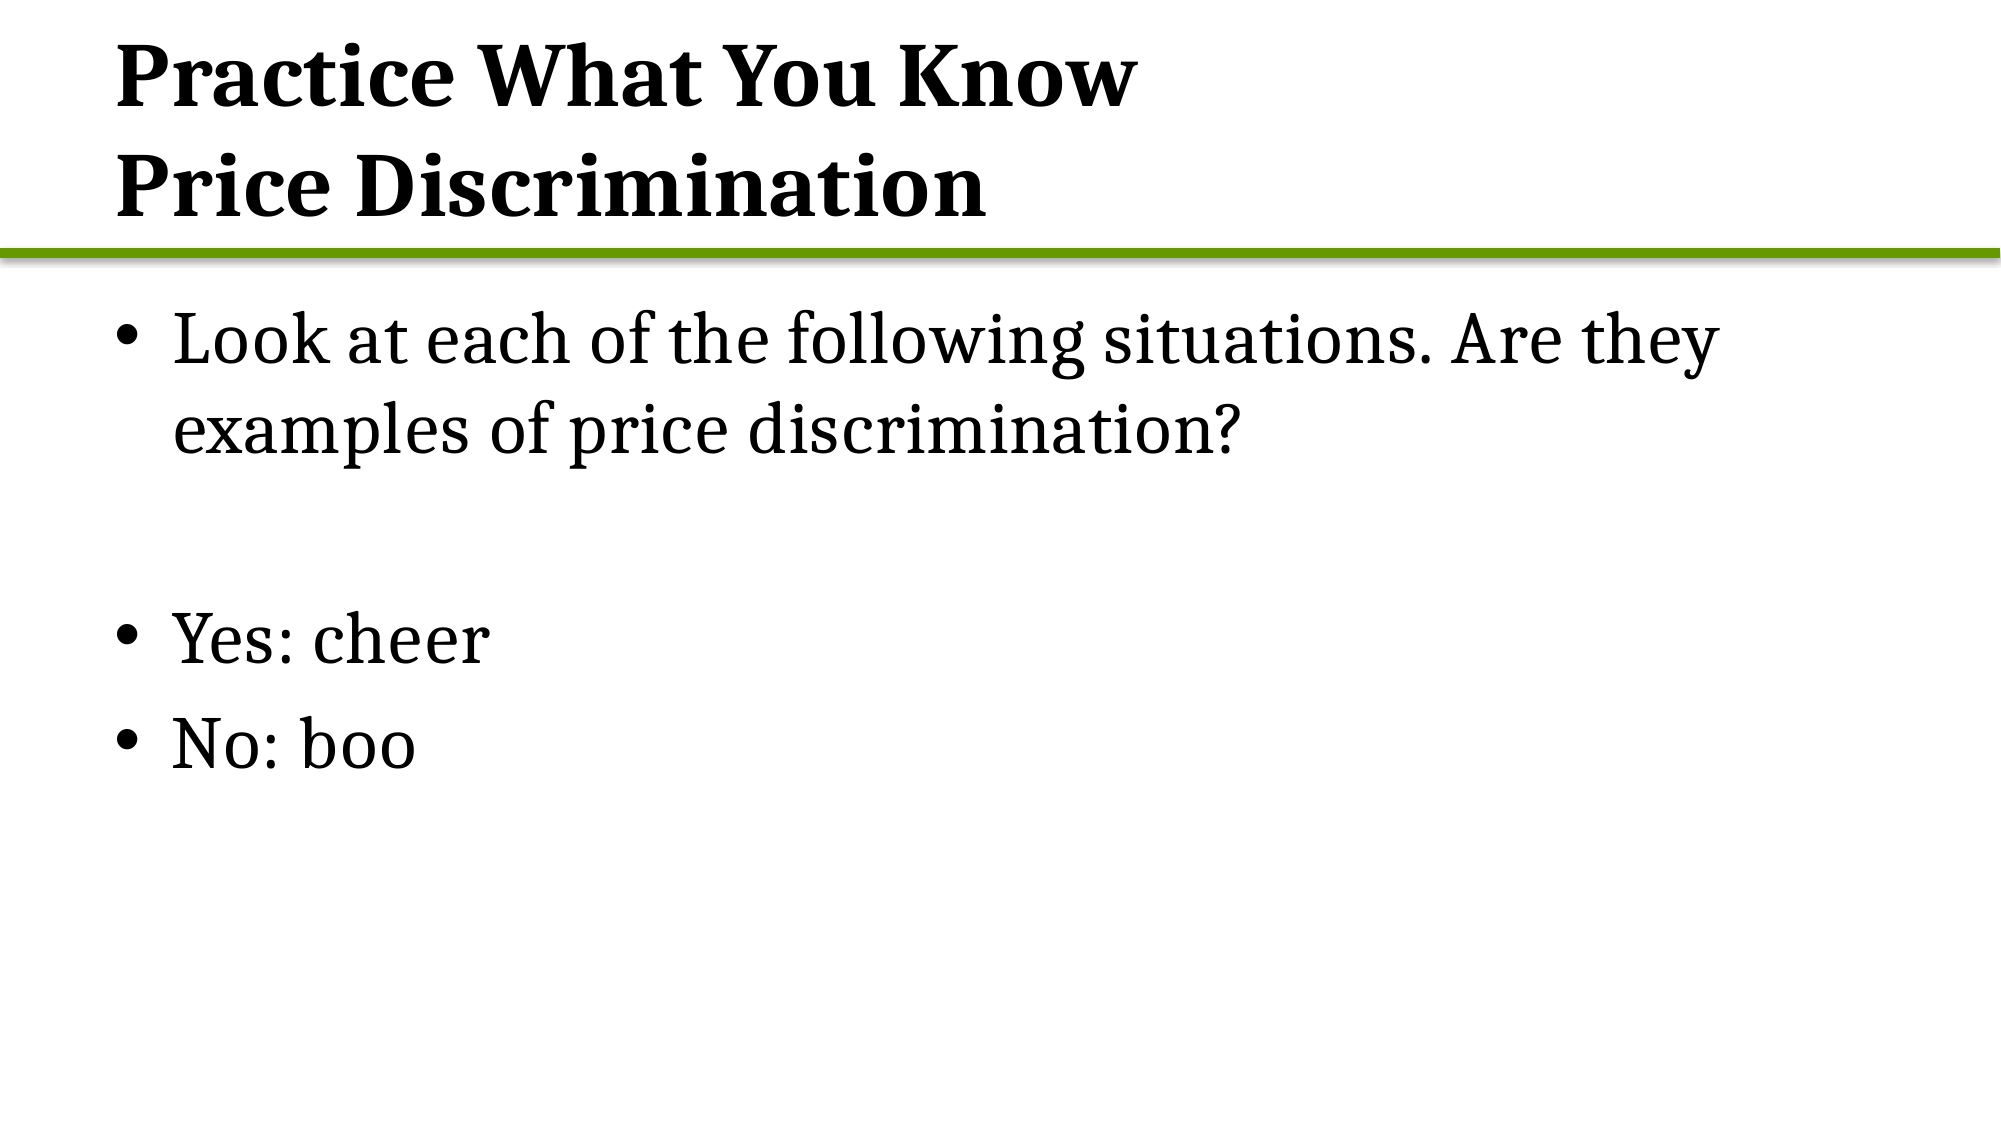

# Practice What You Know Price Discrimination
Look at each of the following situations. Are they examples of price discrimination?

Yes: cheer
No: boo